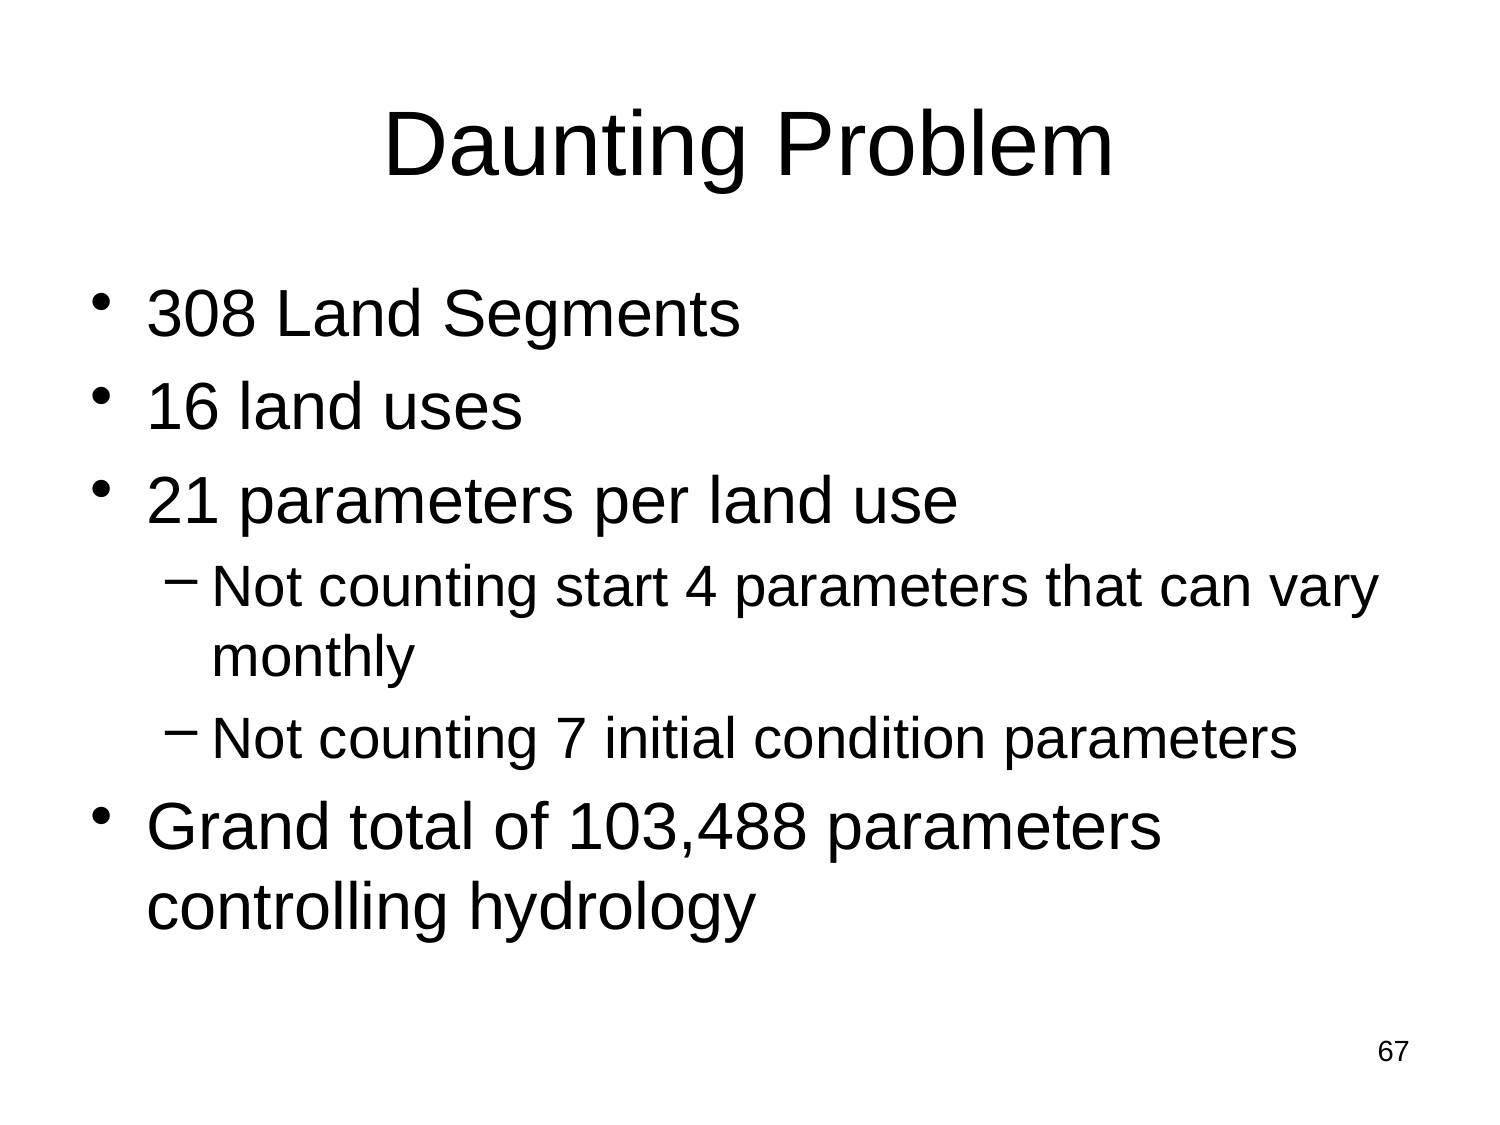

# Daunting Problem
308 Land Segments
16 land uses
21 parameters per land use
Not counting start 4 parameters that can vary monthly
Not counting 7 initial condition parameters
Grand total of 103,488 parameters controlling hydrology
67